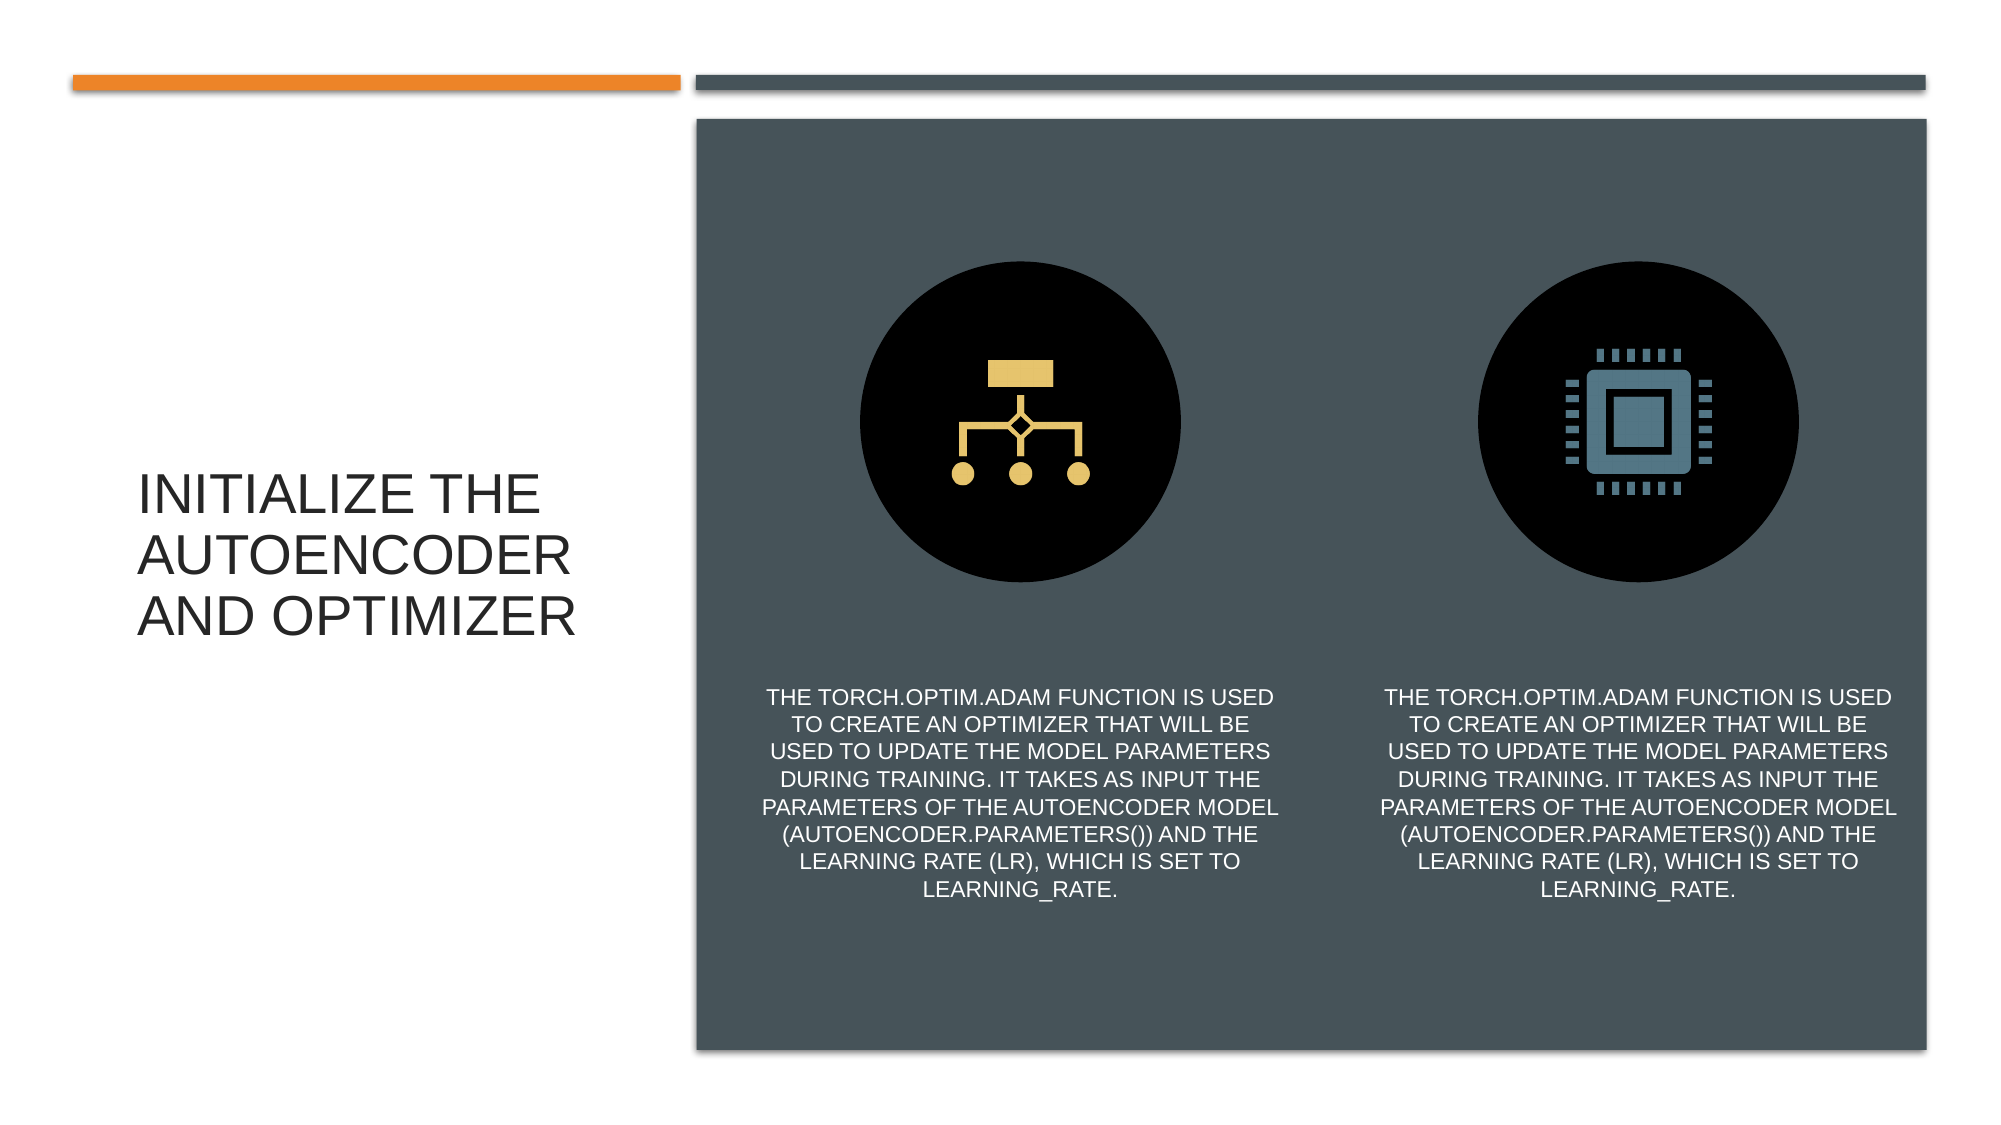

# Initialize the autoencoder and optimizer
The torch.optim.Adam function is used to create an optimizer that will be used to update the model parameters during training. It takes as input the parameters of the autoencoder model (autoencoder.parameters()) and the learning rate (lr), which is set to learning_rate.
The torch.optim.Adam function is used to create an optimizer that will be used to update the model parameters during training. It takes as input the parameters of the autoencoder model (autoencoder.parameters()) and the learning rate (lr), which is set to learning_rate.